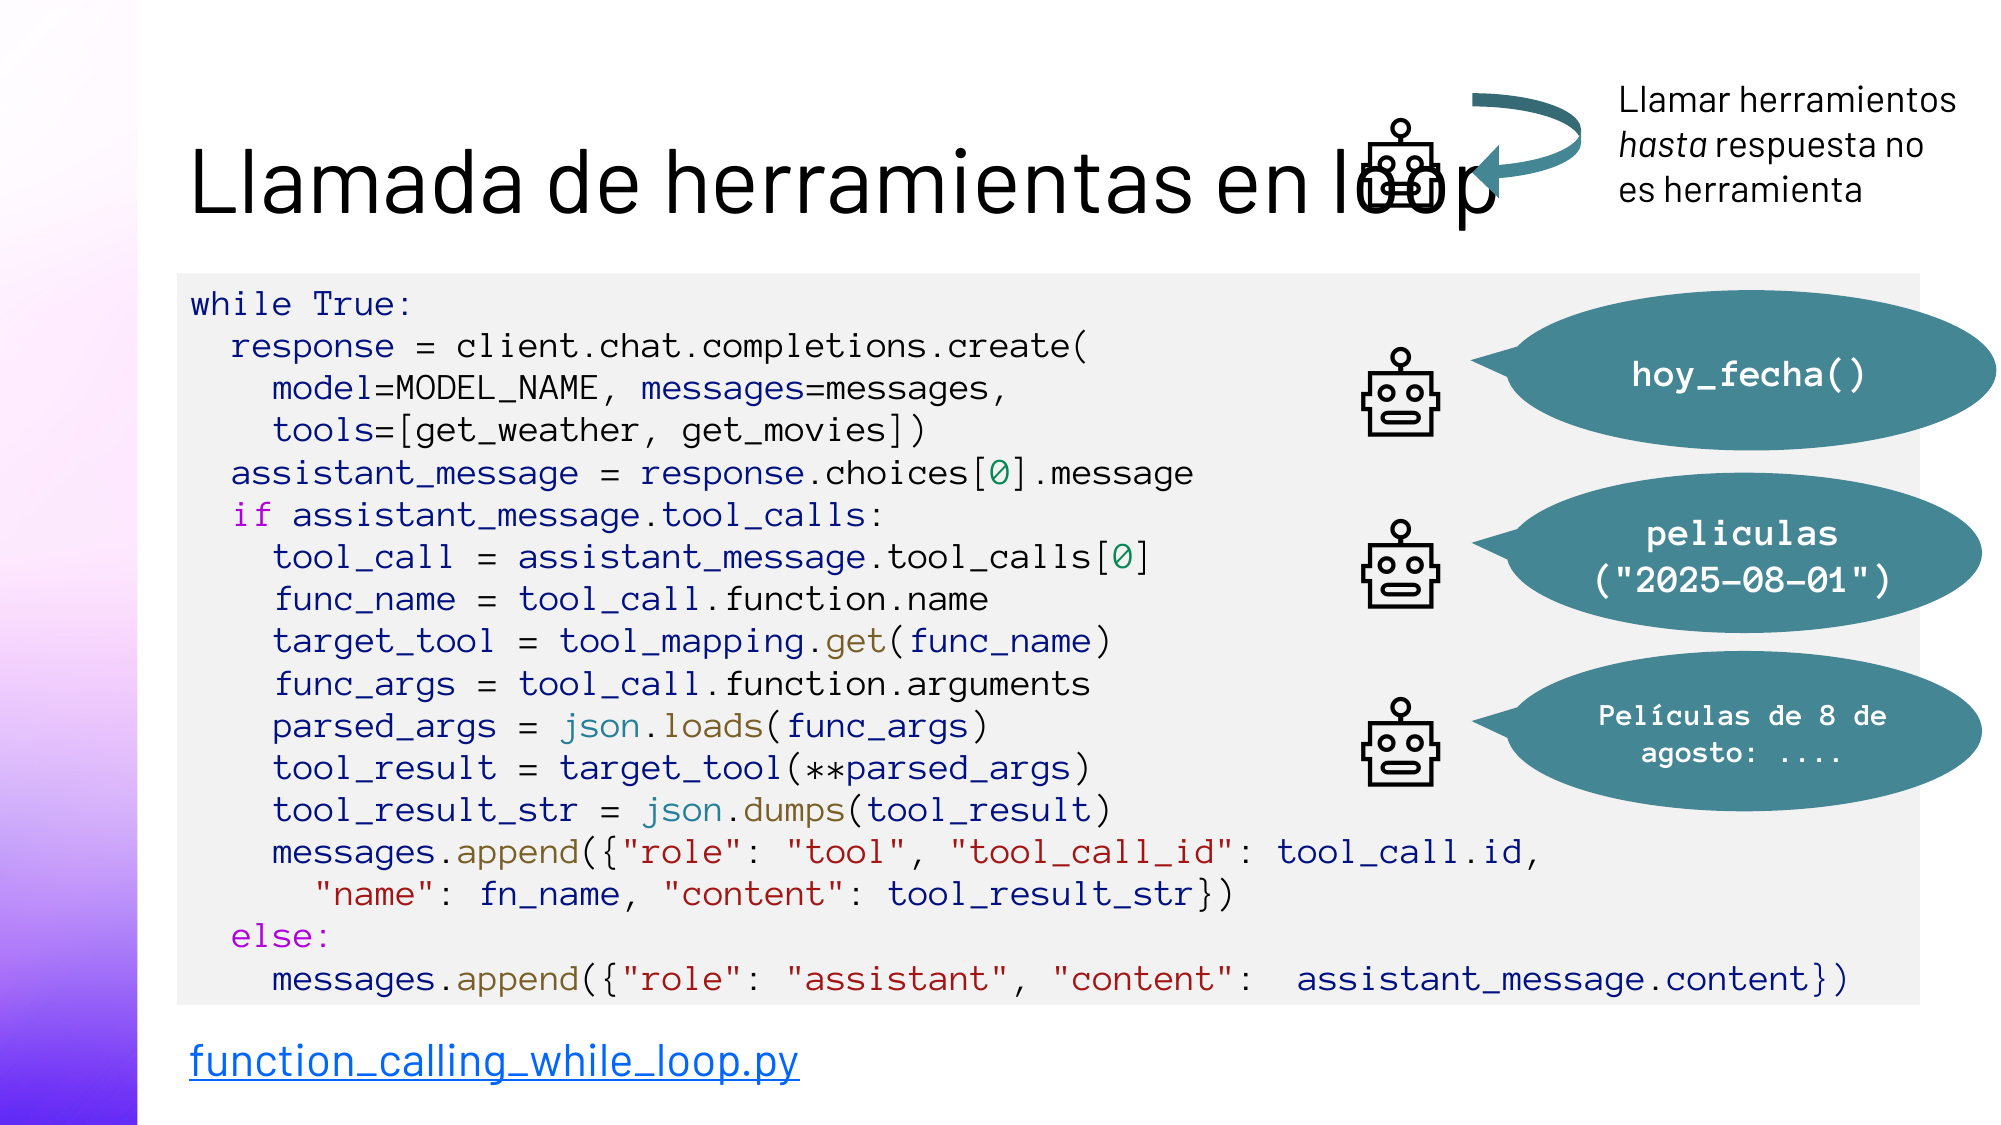

Llamar herramientos
hasta respuesta no es herramienta
# Llamada de herramientas en loop
🤖

while True:
  response = client.chat.completions.create(
    model=MODEL_NAME, messages=messages,
    tools=[get_weather, get_movies])
  assistant_message = response.choices[0].message
  if assistant_message.tool_calls:
    tool_call = assistant_message.tool_calls[0]
    func_name = tool_call.function.name
    target_tool = tool_mapping.get(func_name)
    func_args = tool_call.function.arguments
    parsed_args = json.loads(func_args)
    tool_result = target_tool(**parsed_args)
    tool_result_str = json.dumps(tool_result)
    messages.append({"role": "tool", "tool_call_id": tool_call.id,
      "name": fn_name, "content": tool_result_str})
  else:
    messages.append({"role": "assistant", "content":  assistant_message.content})
hoy_fecha()
🤖
peliculas
("2025-08-01")
🤖
Películas de 8 de agosto: ....
🤖

function_calling_while_loop.py